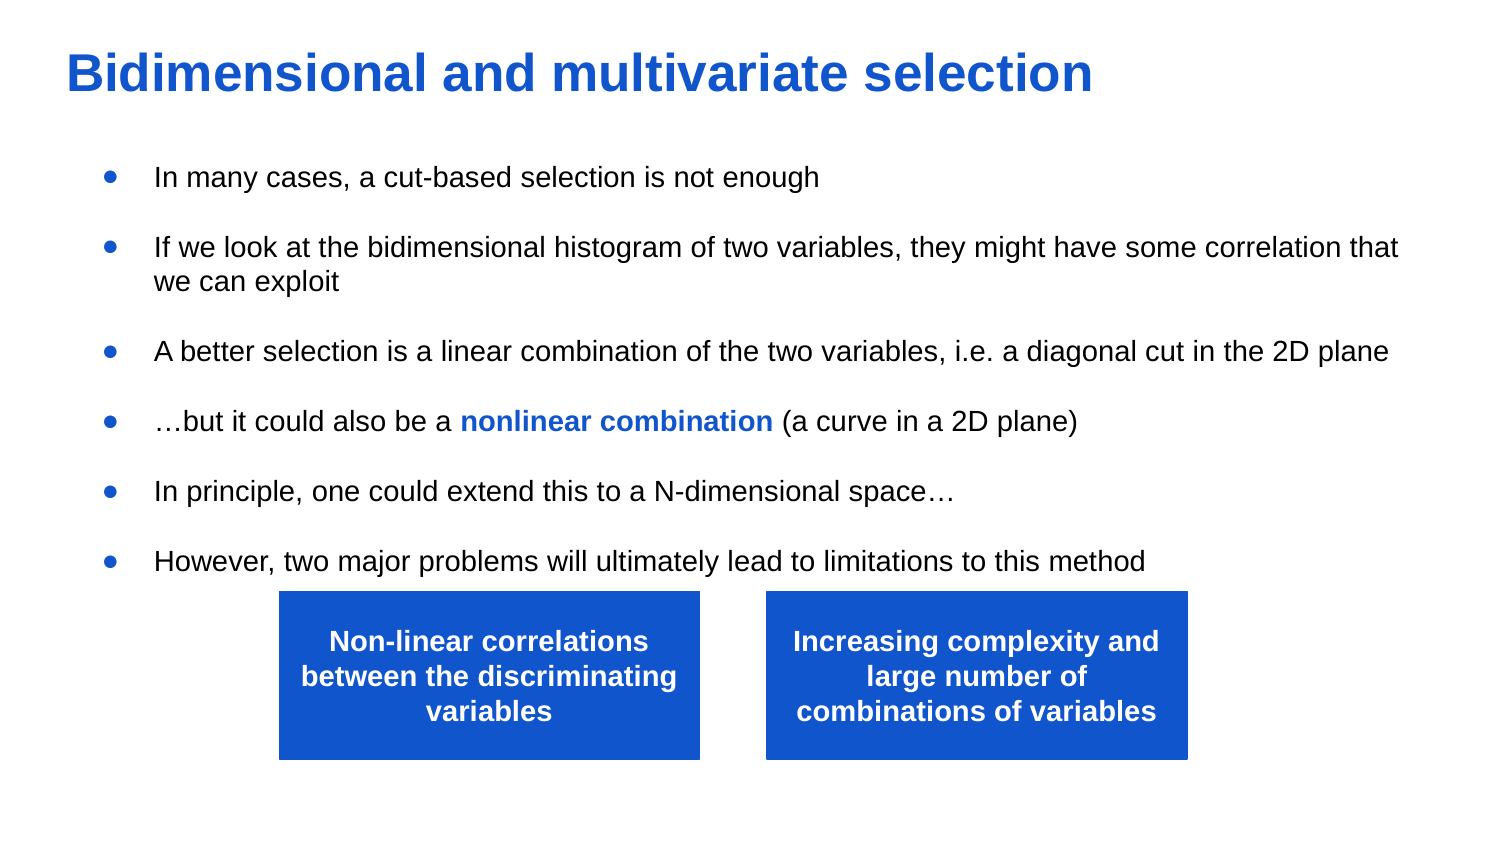

# Bidimensional and multivariate selection
In many cases, a cut-based selection is not enough

If we look at the bidimensional histogram of two variables, they might have some correlation that we can exploit

A better selection is a linear combination of the two variables, i.e. a diagonal cut in the 2D plane

…but it could also be a nonlinear combination (a curve in a 2D plane)

In principle, one could extend this to a N-dimensional space…

However, two major problems will ultimately lead to limitations to this method
Non-linear correlations between the discriminating variables
Increasing complexity and large number of combinations of variables